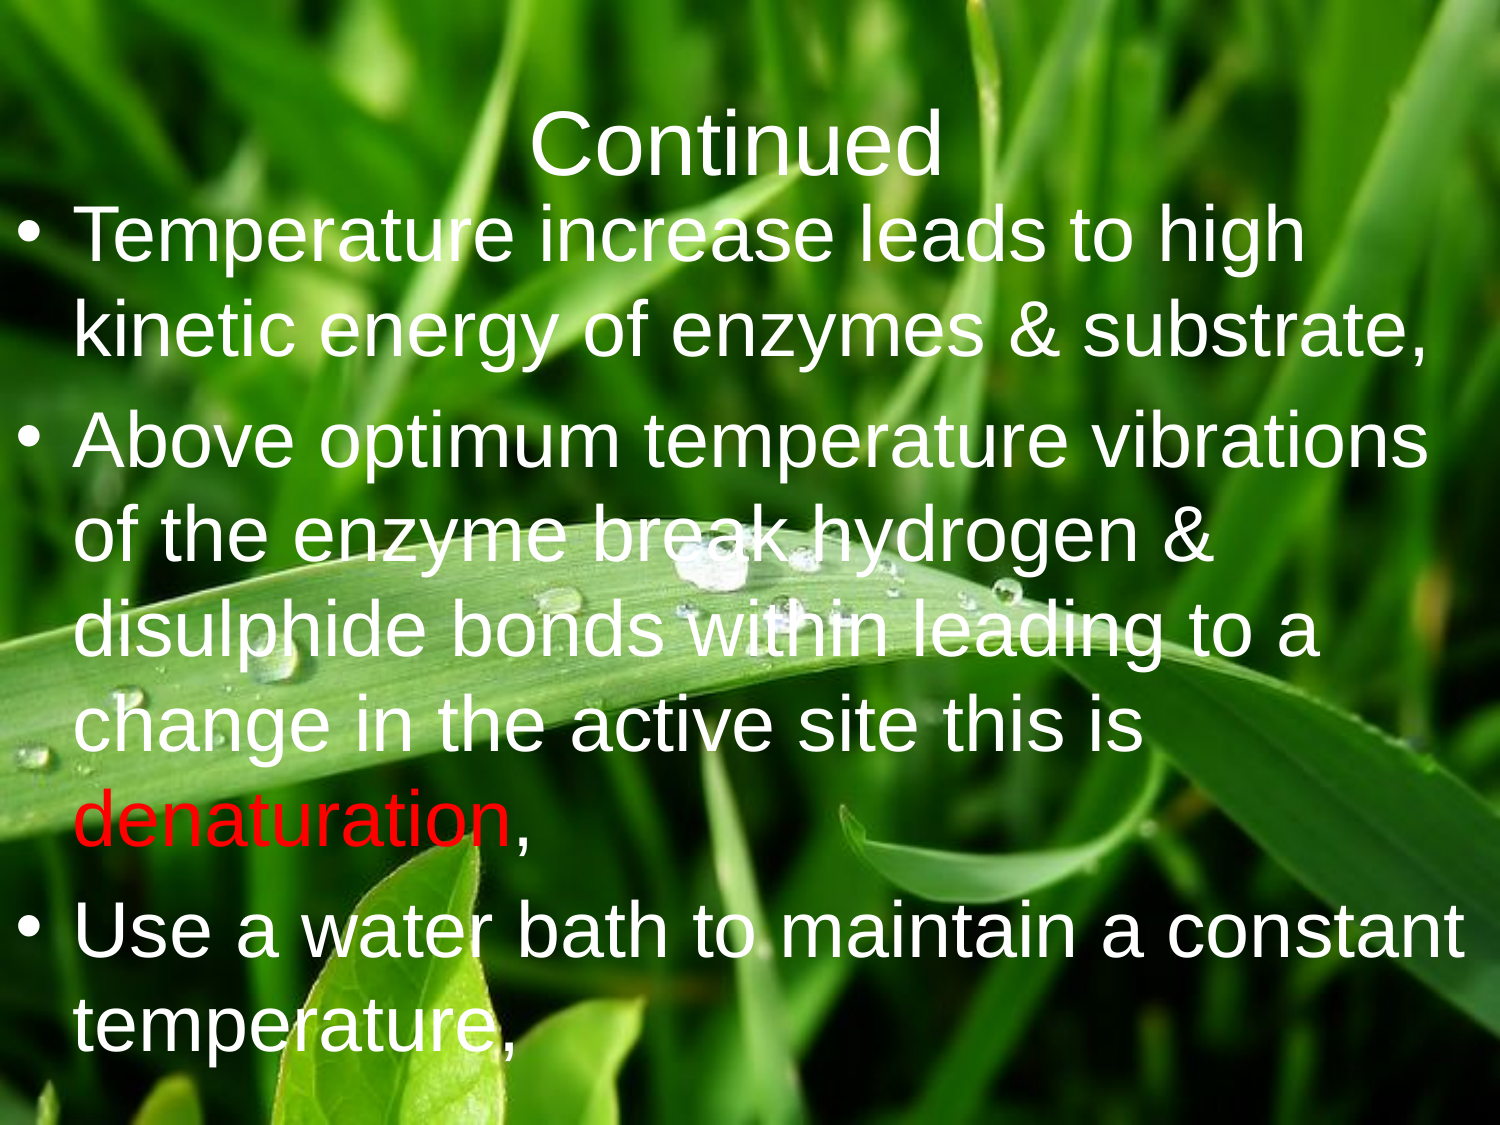

# Continued
Temperature increase leads to high kinetic energy of enzymes & substrate,
Above optimum temperature vibrations of the enzyme break hydrogen & disulphide bonds within leading to a change in the active site this is denaturation,
Use a water bath to maintain a constant temperature,